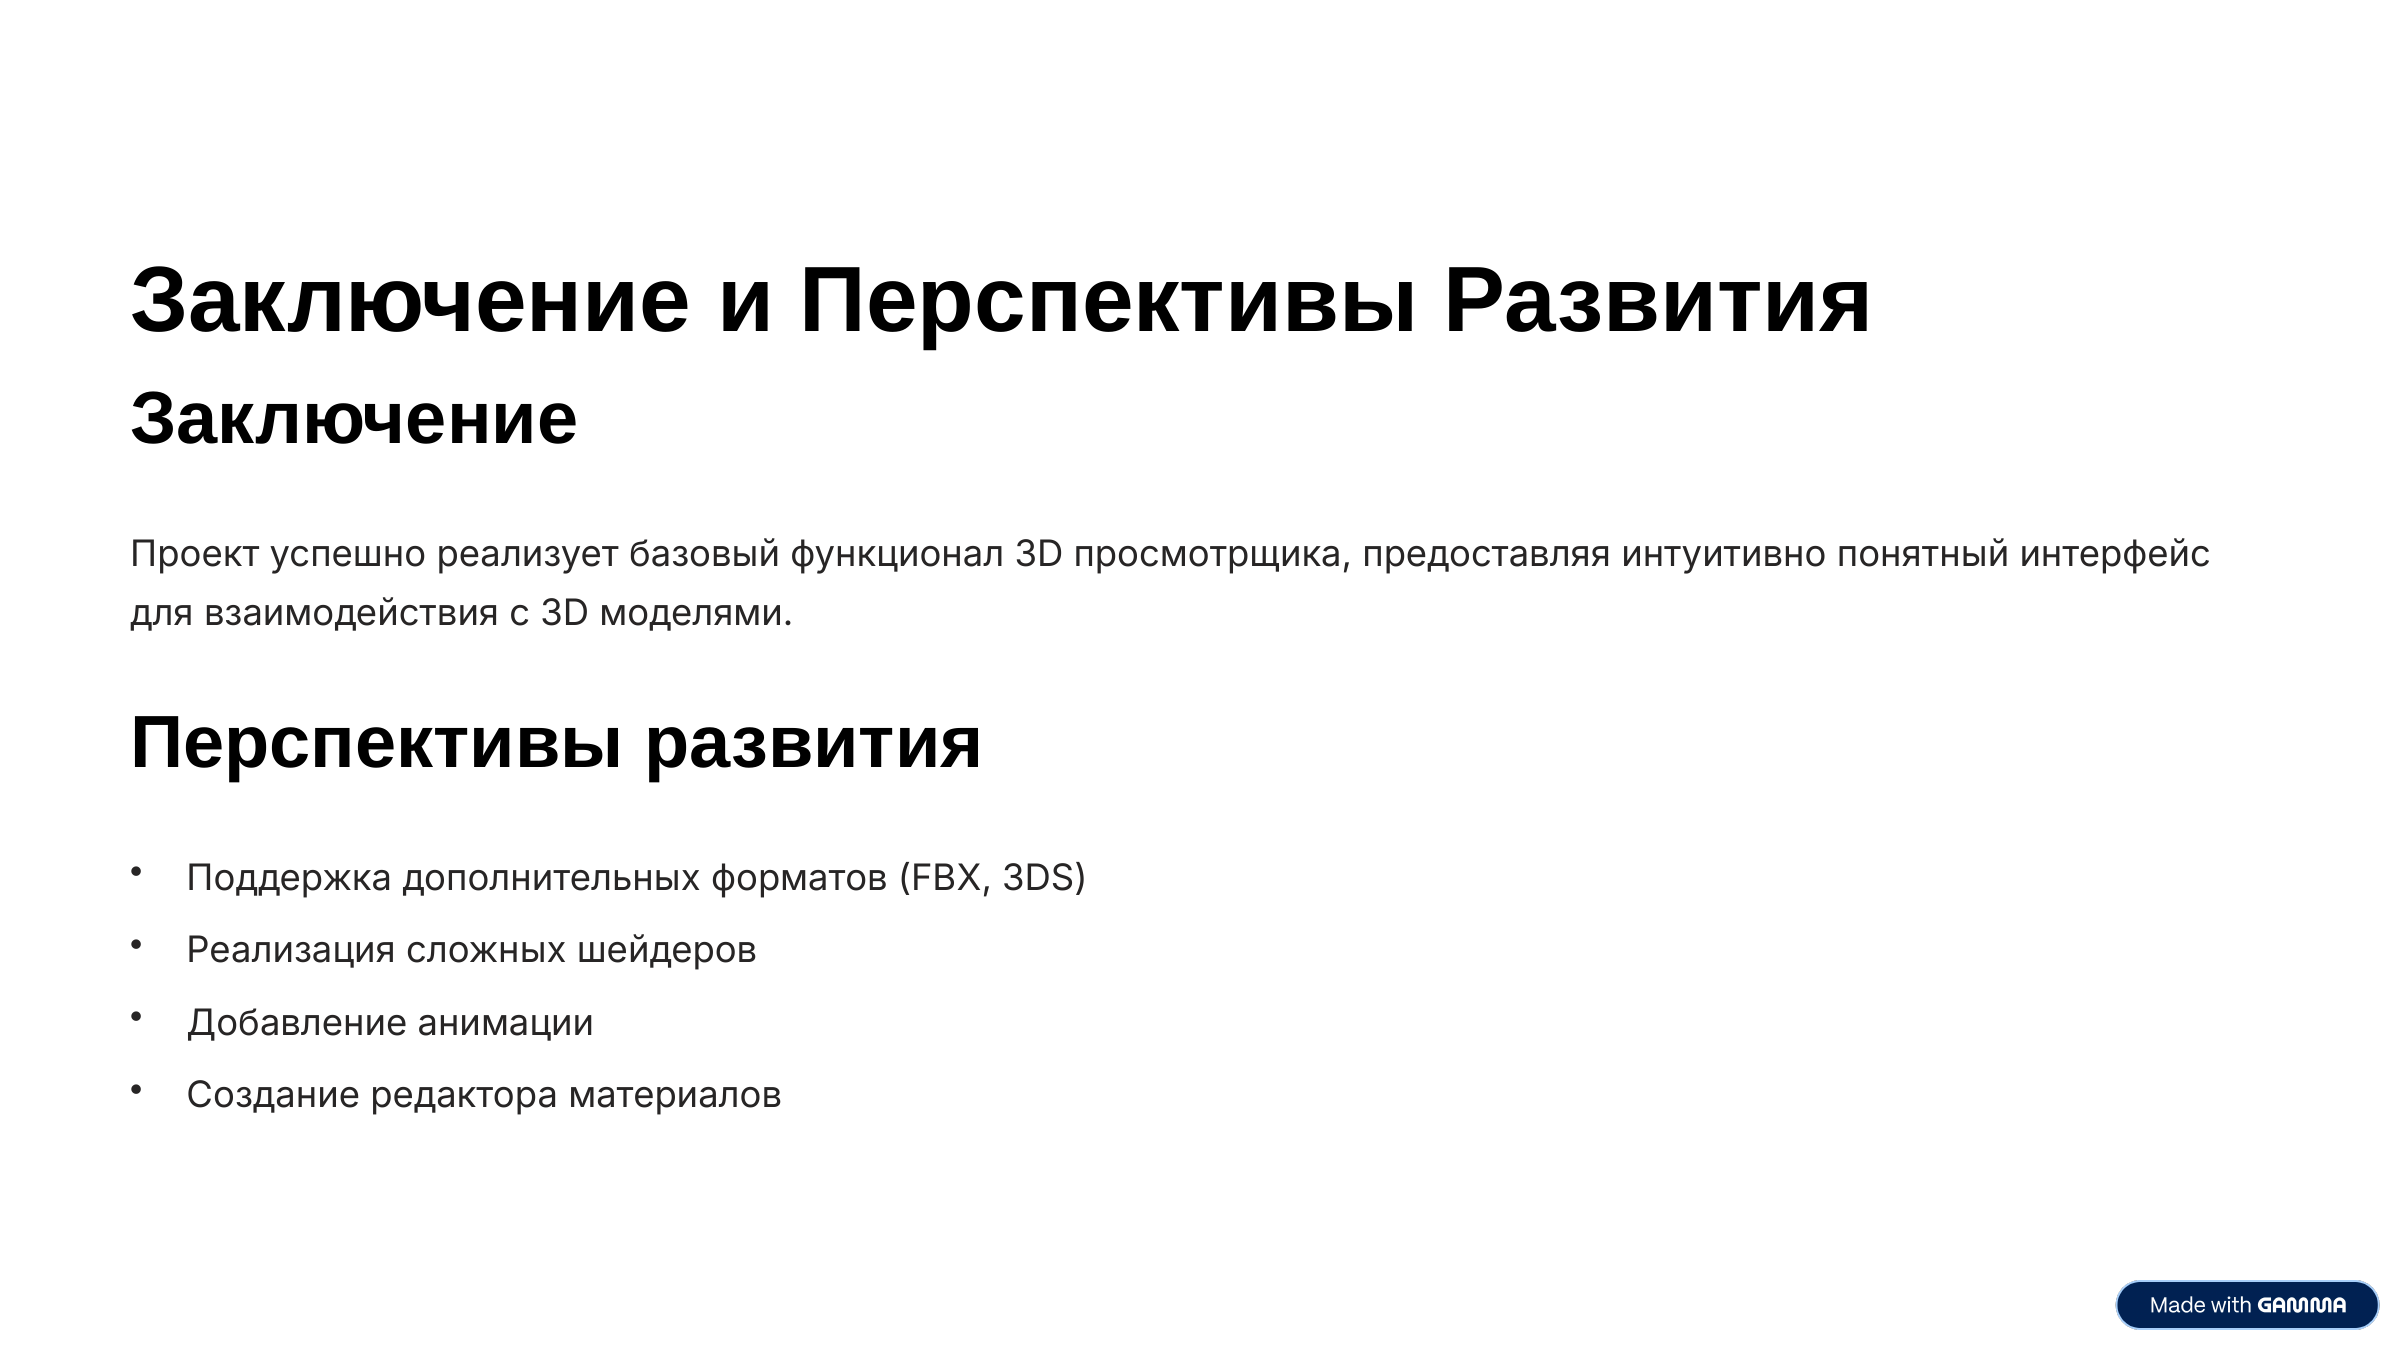

Заключение и Перспективы Развития
Заключение
Проект успешно реализует базовый функционал 3D просмотрщика, предоставляя интуитивно понятный интерфейс для взаимодействия с 3D моделями.
Перспективы развития
Поддержка дополнительных форматов (FBX, 3DS)
Реализация сложных шейдеров
Добавление анимации
Создание редактора материалов